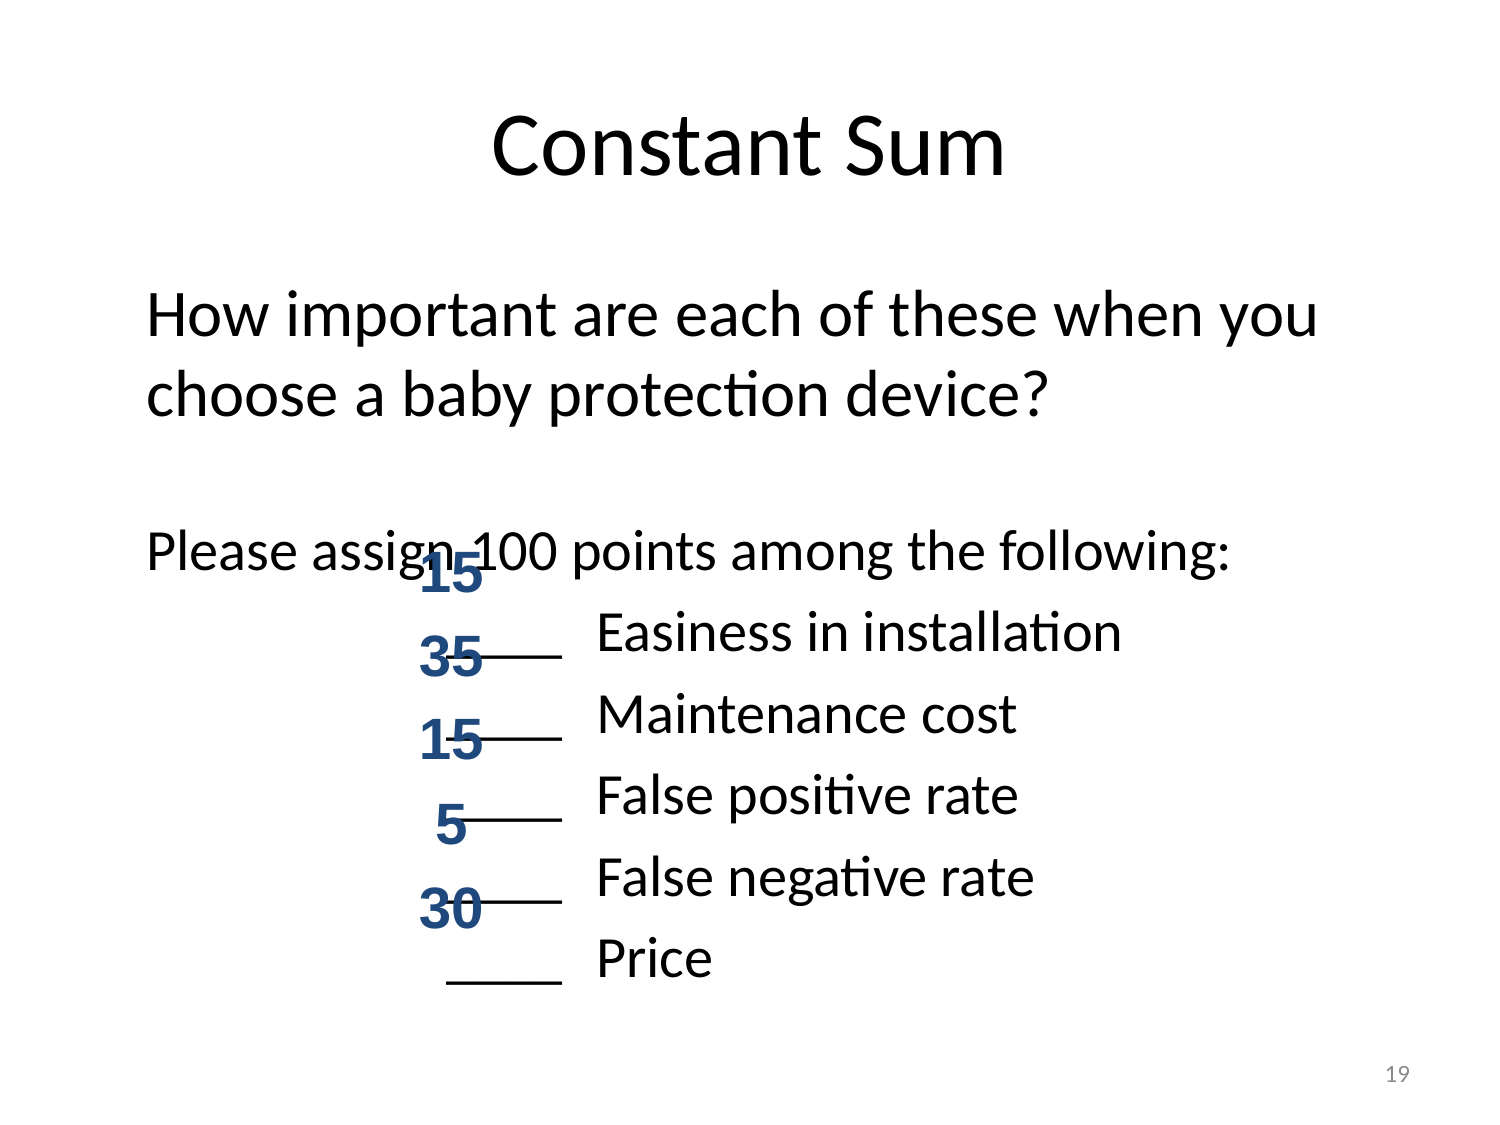

# Constant Sum
	How important are each of these when you choose a baby protection device?
Please assign 100 points among the following:
			____	Easiness in installation
			____	Maintenance cost
			____	False positive rate
			____	False negative rate
			____	Price

15
35
15
5
30
19